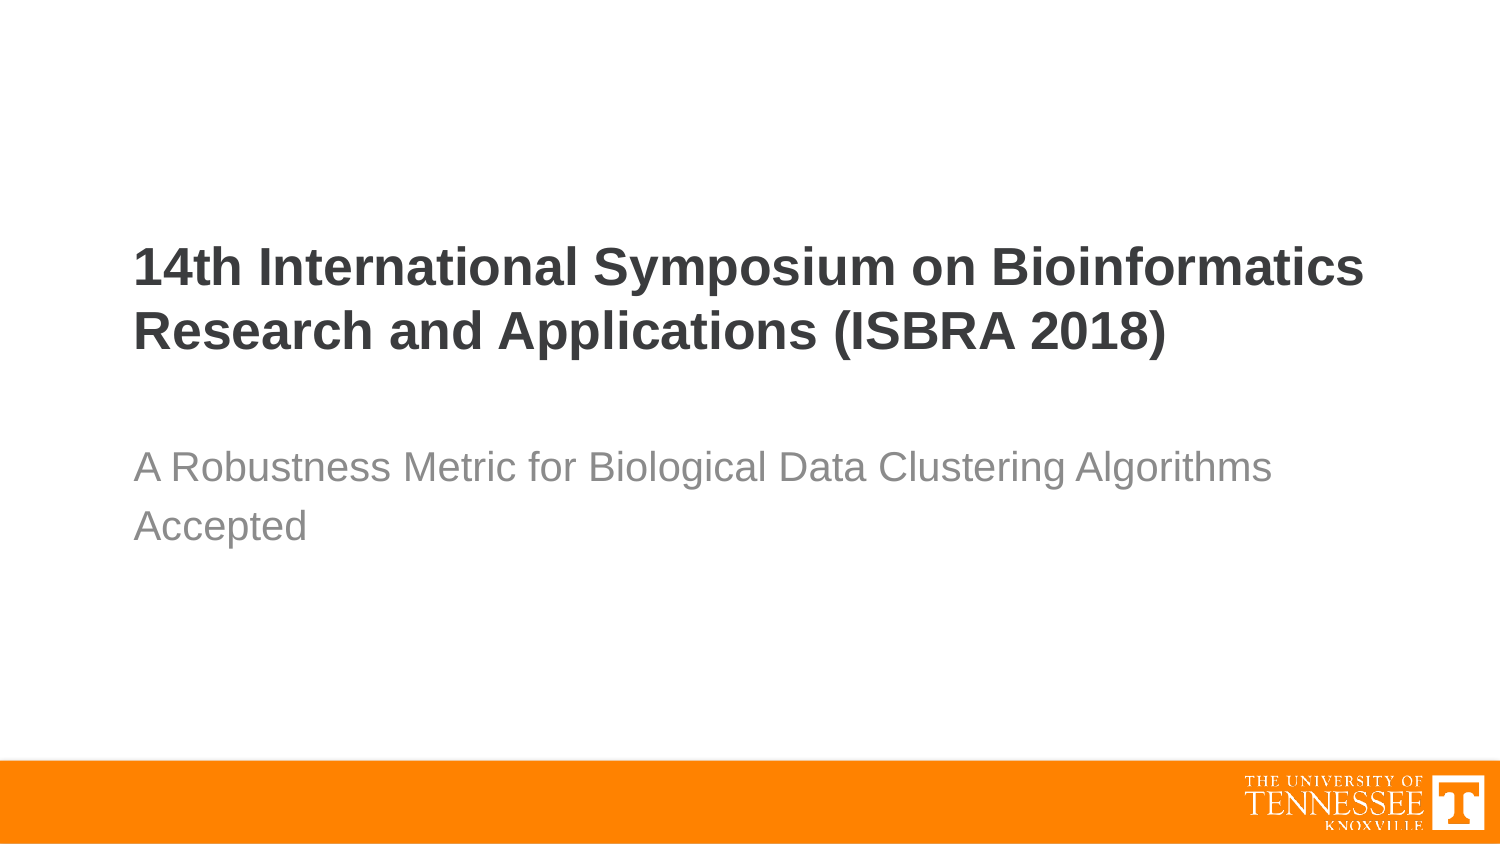

# 14th International Symposium on Bioinformatics Research and Applications (ISBRA 2018)
A Robustness Metric for Biological Data Clustering Algorithms
Accepted